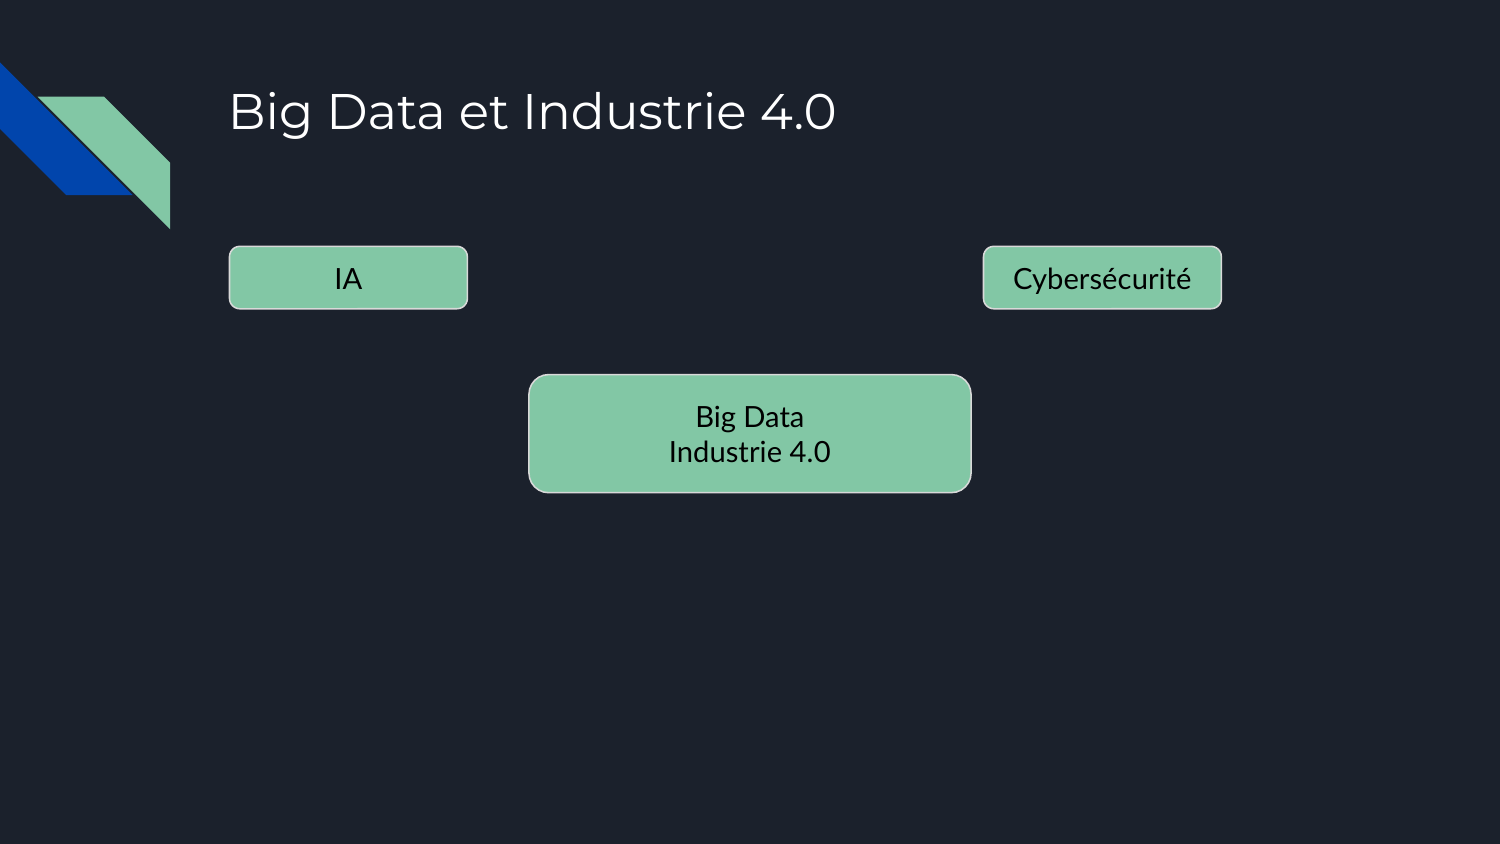

# Big Data et Industrie 4.0
IA
Cybersécurité
Big Data
Industrie 4.0